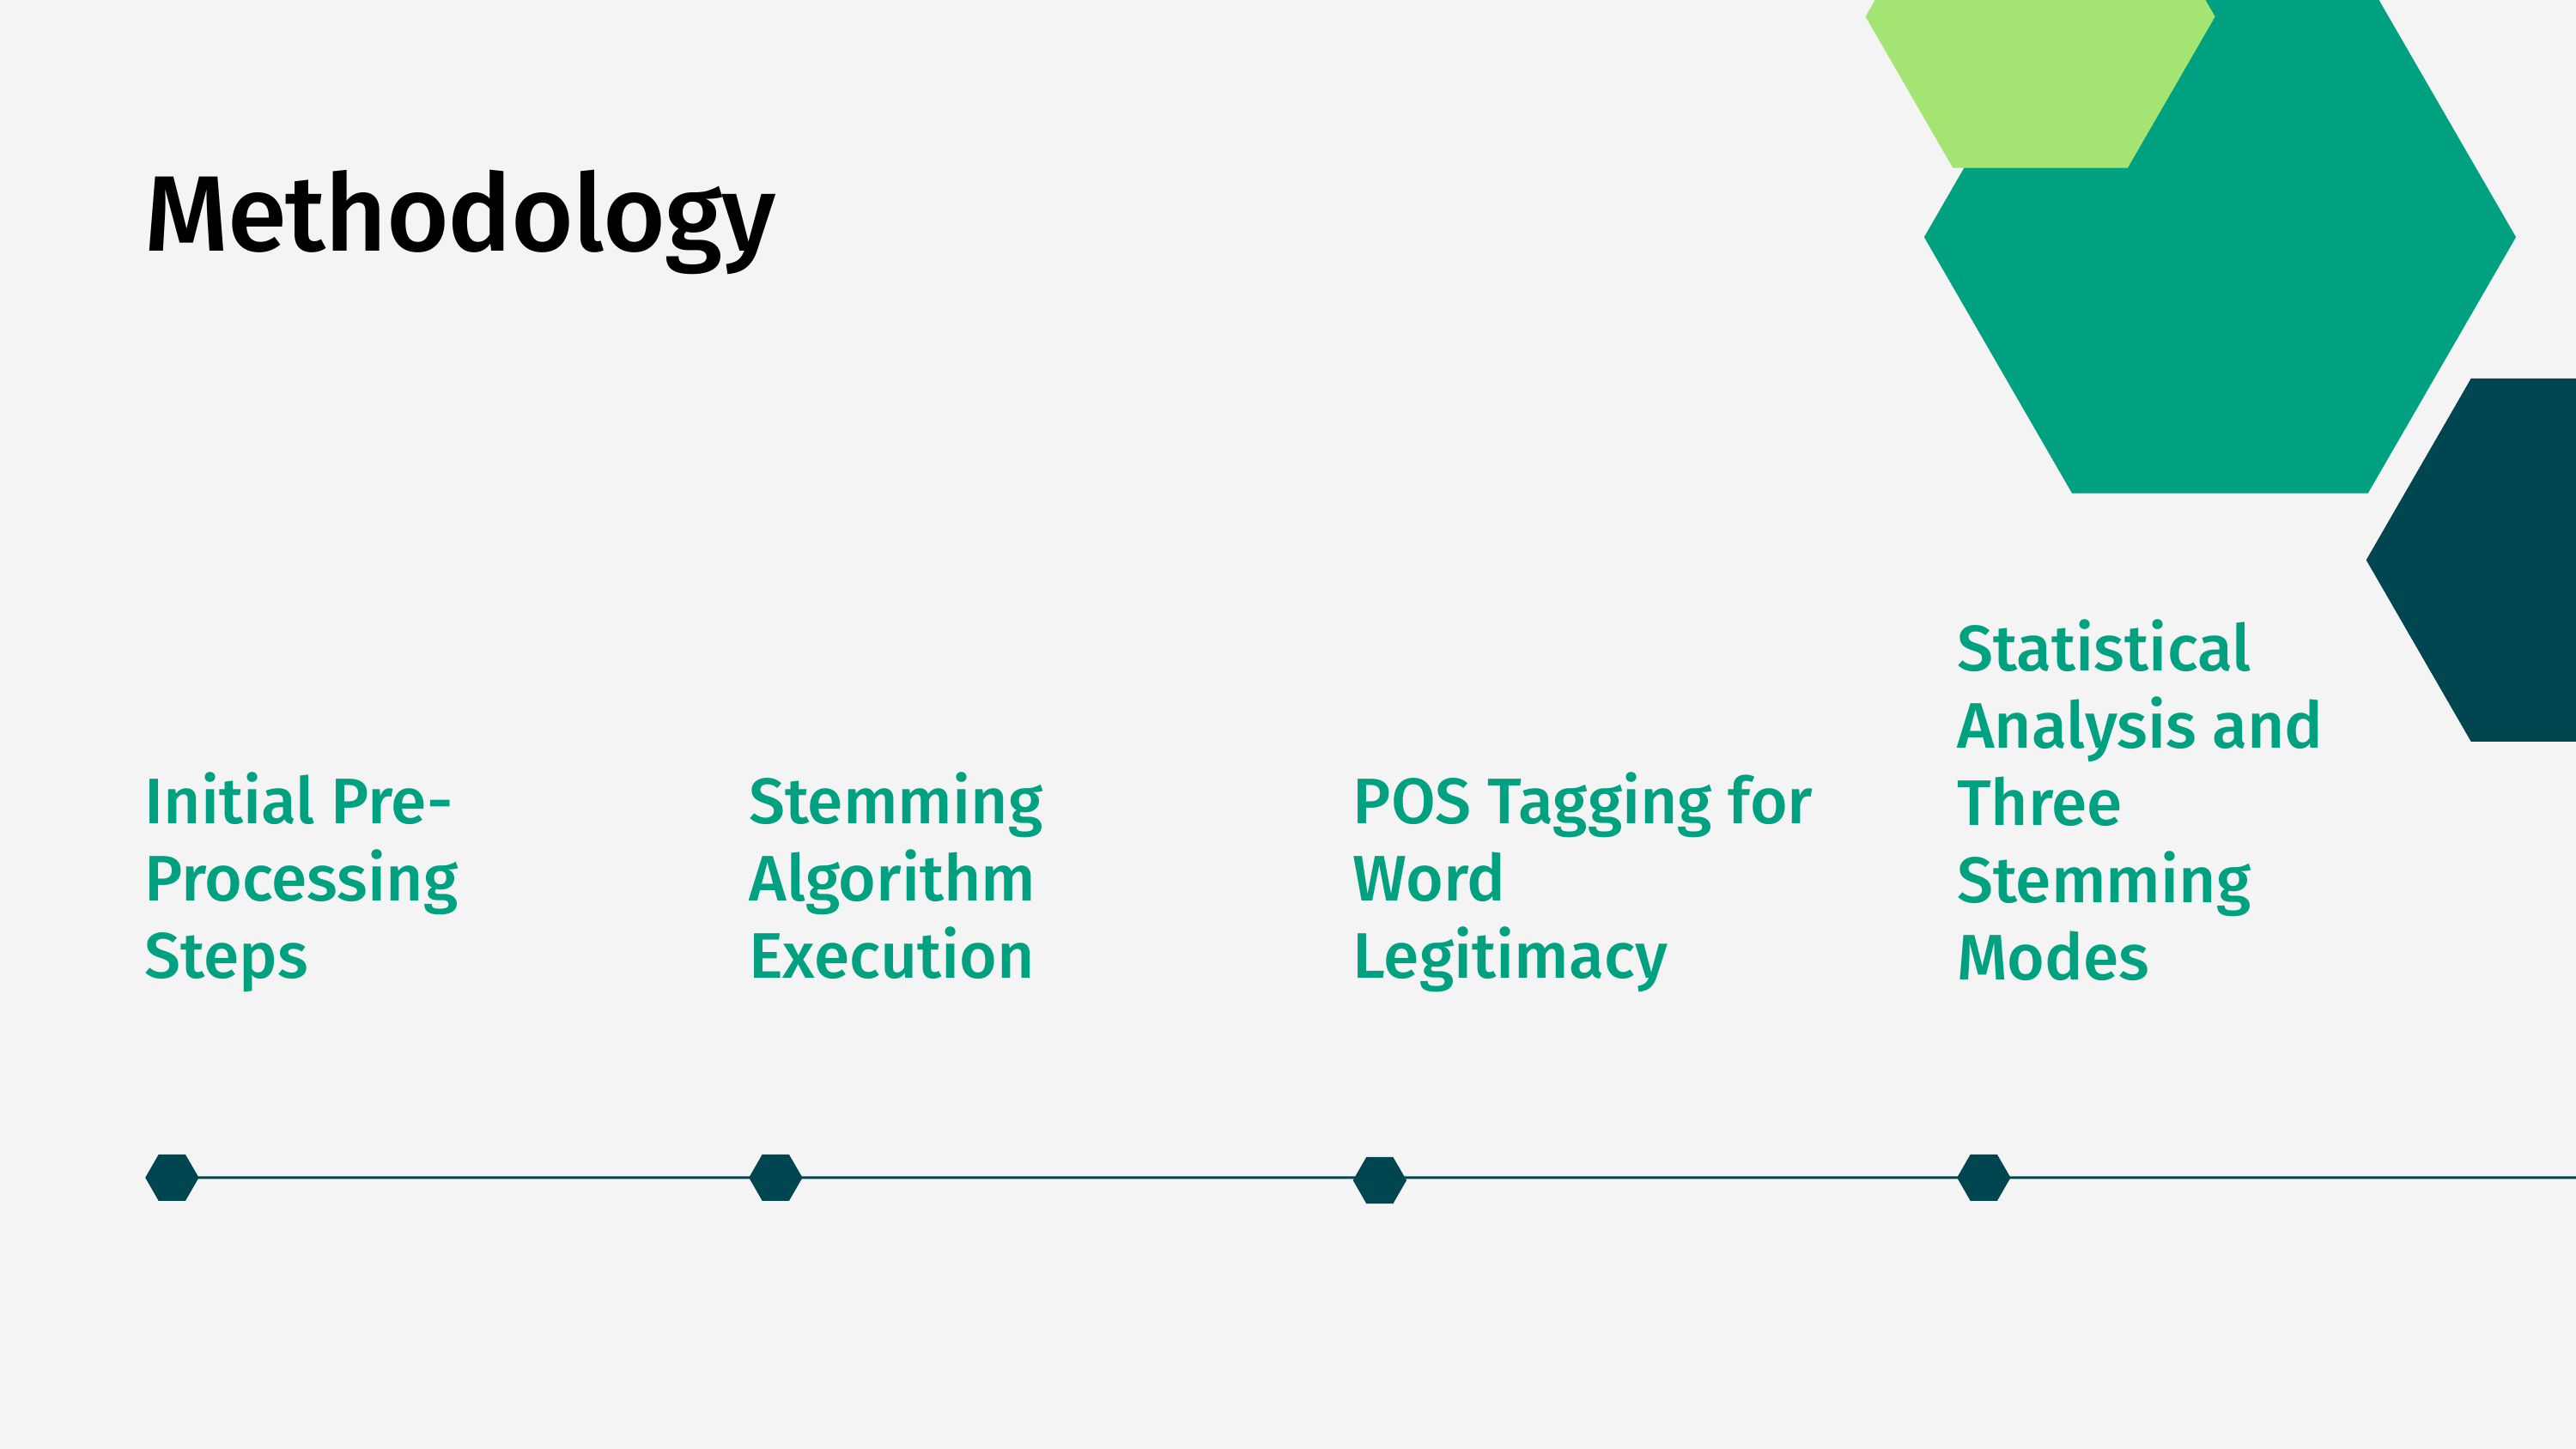

Methodology

Statistical Analysis and Three Stemming Modes
Stemming Algorithm Execution
POS Tagging for Word Legitimacy
Initial Pre-Processing Steps